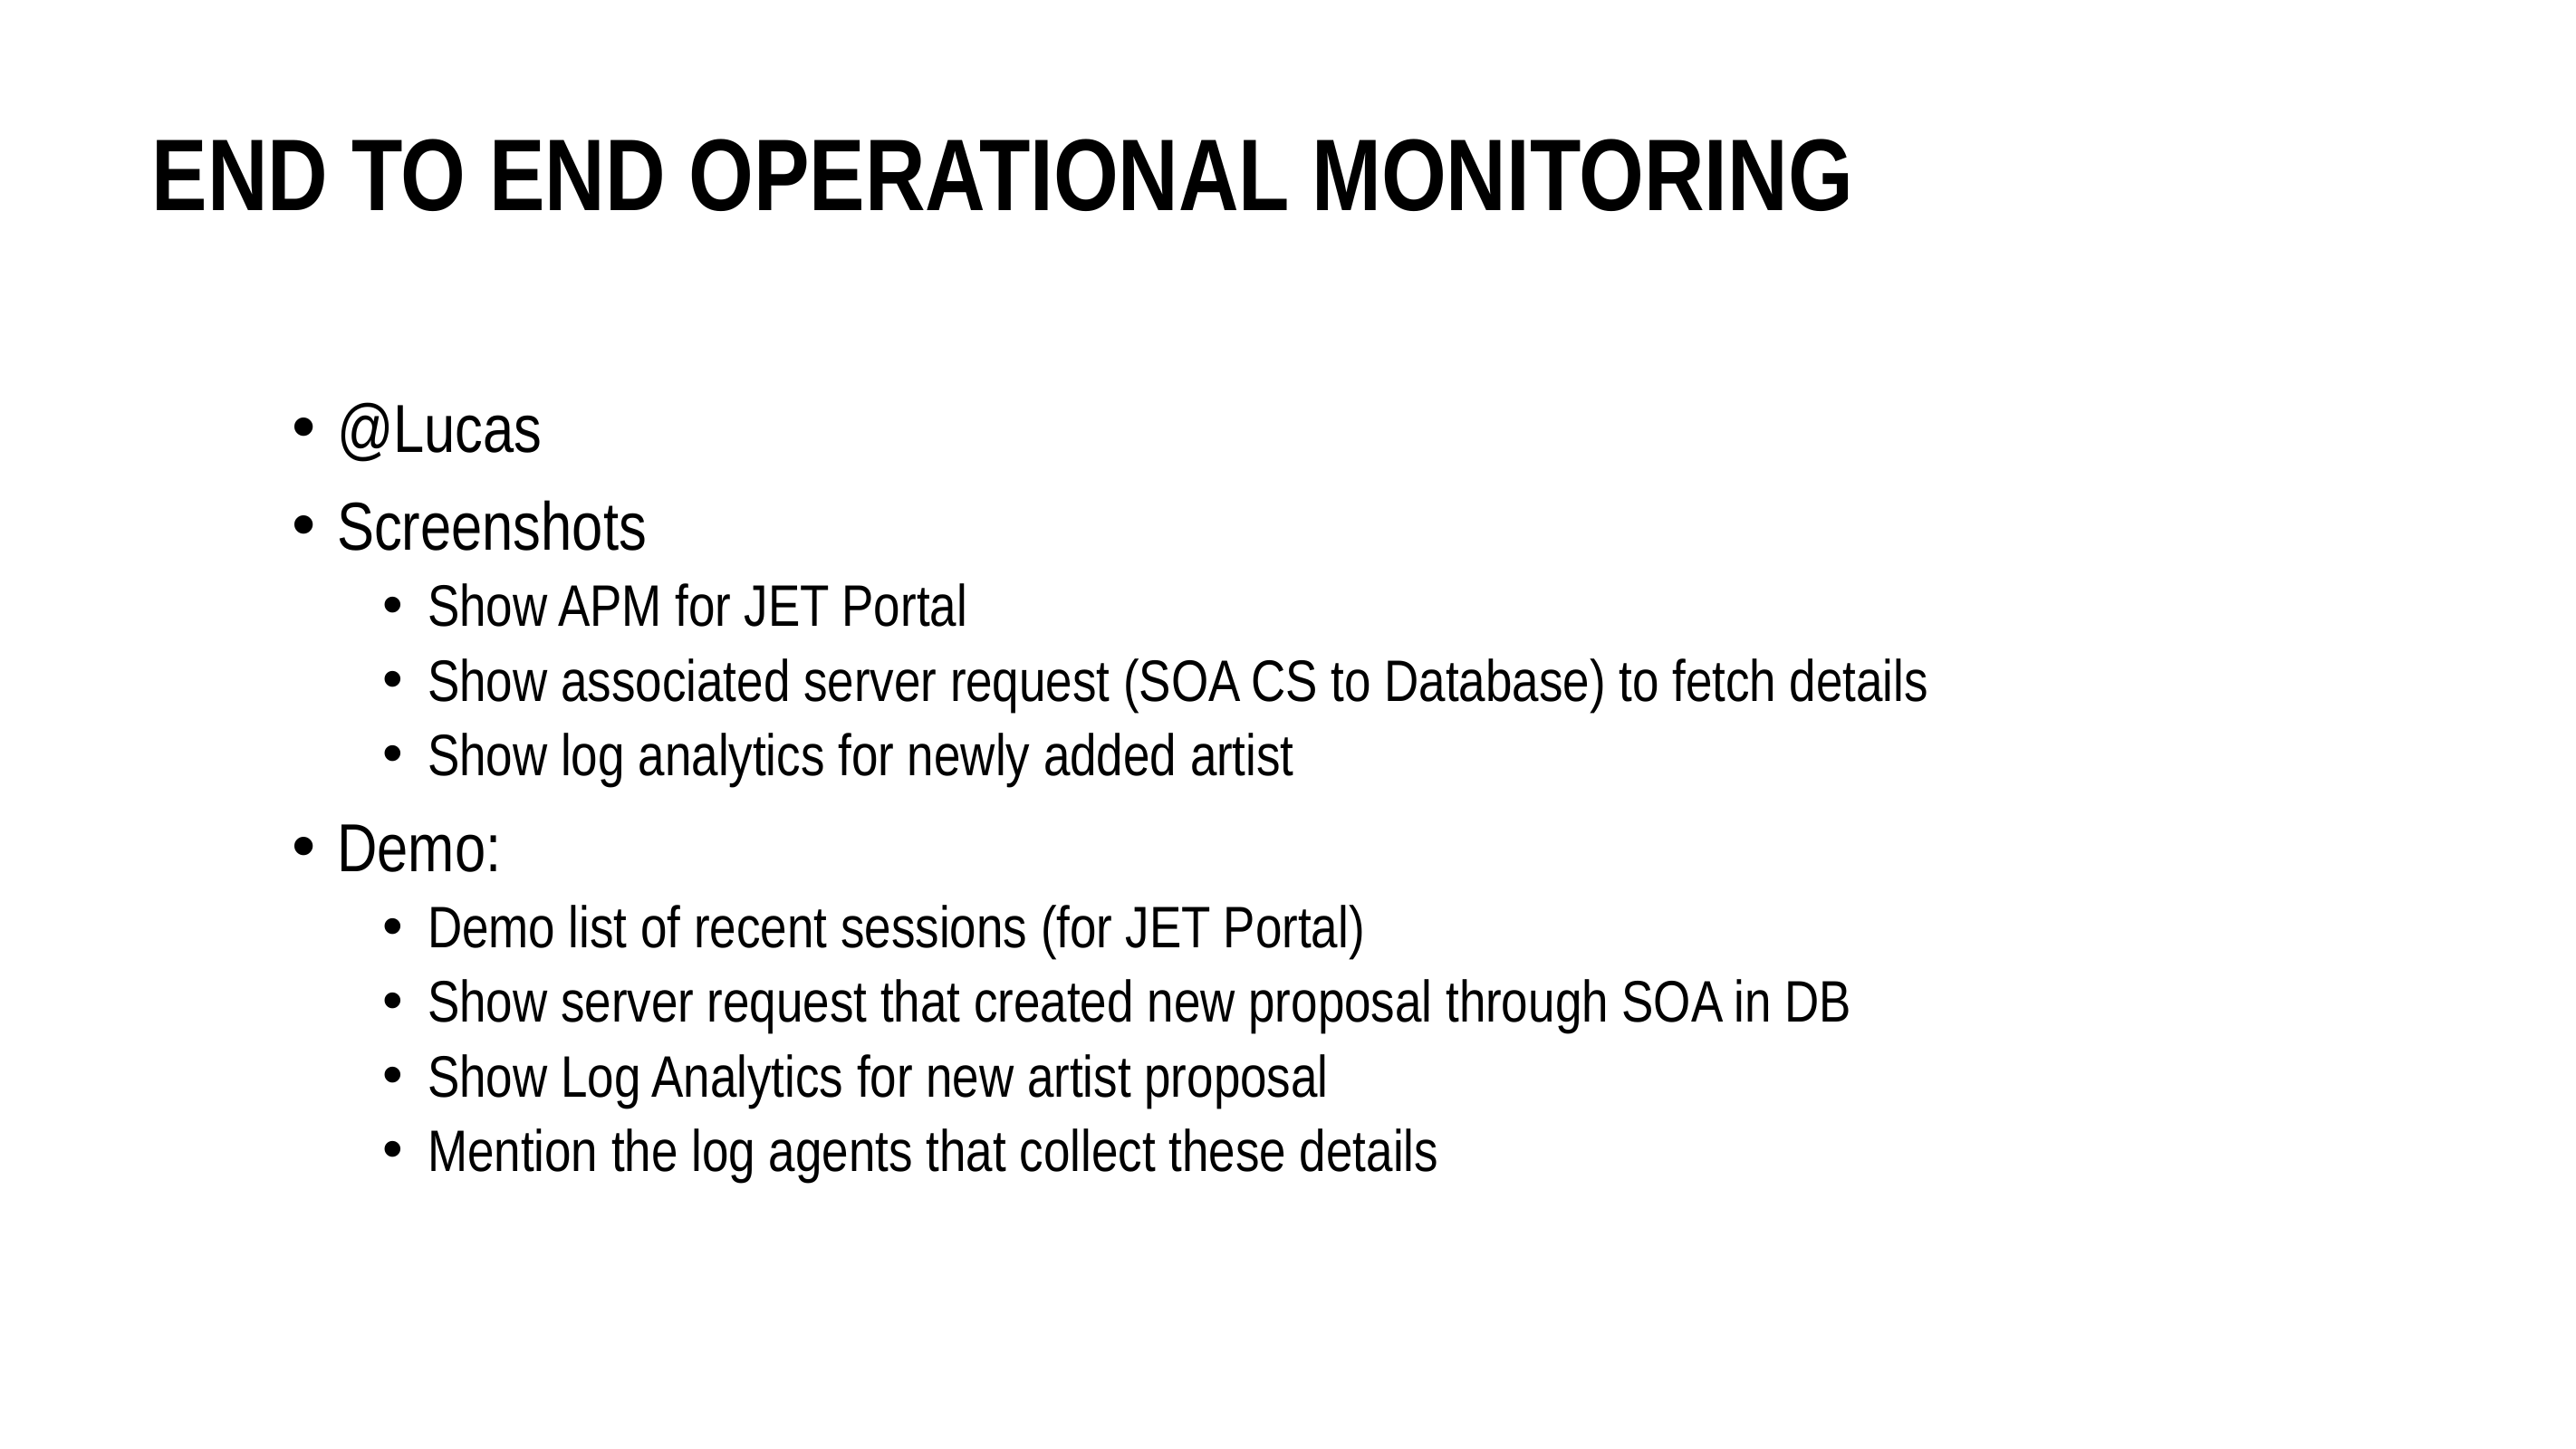

# End to end operational monitoring
@Lucas
Screenshots
Show APM for JET Portal
Show associated server request (SOA CS to Database) to fetch details
Show log analytics for newly added artist
Demo:
Demo list of recent sessions (for JET Portal)
Show server request that created new proposal through SOA in DB
Show Log Analytics for new artist proposal
Mention the log agents that collect these details